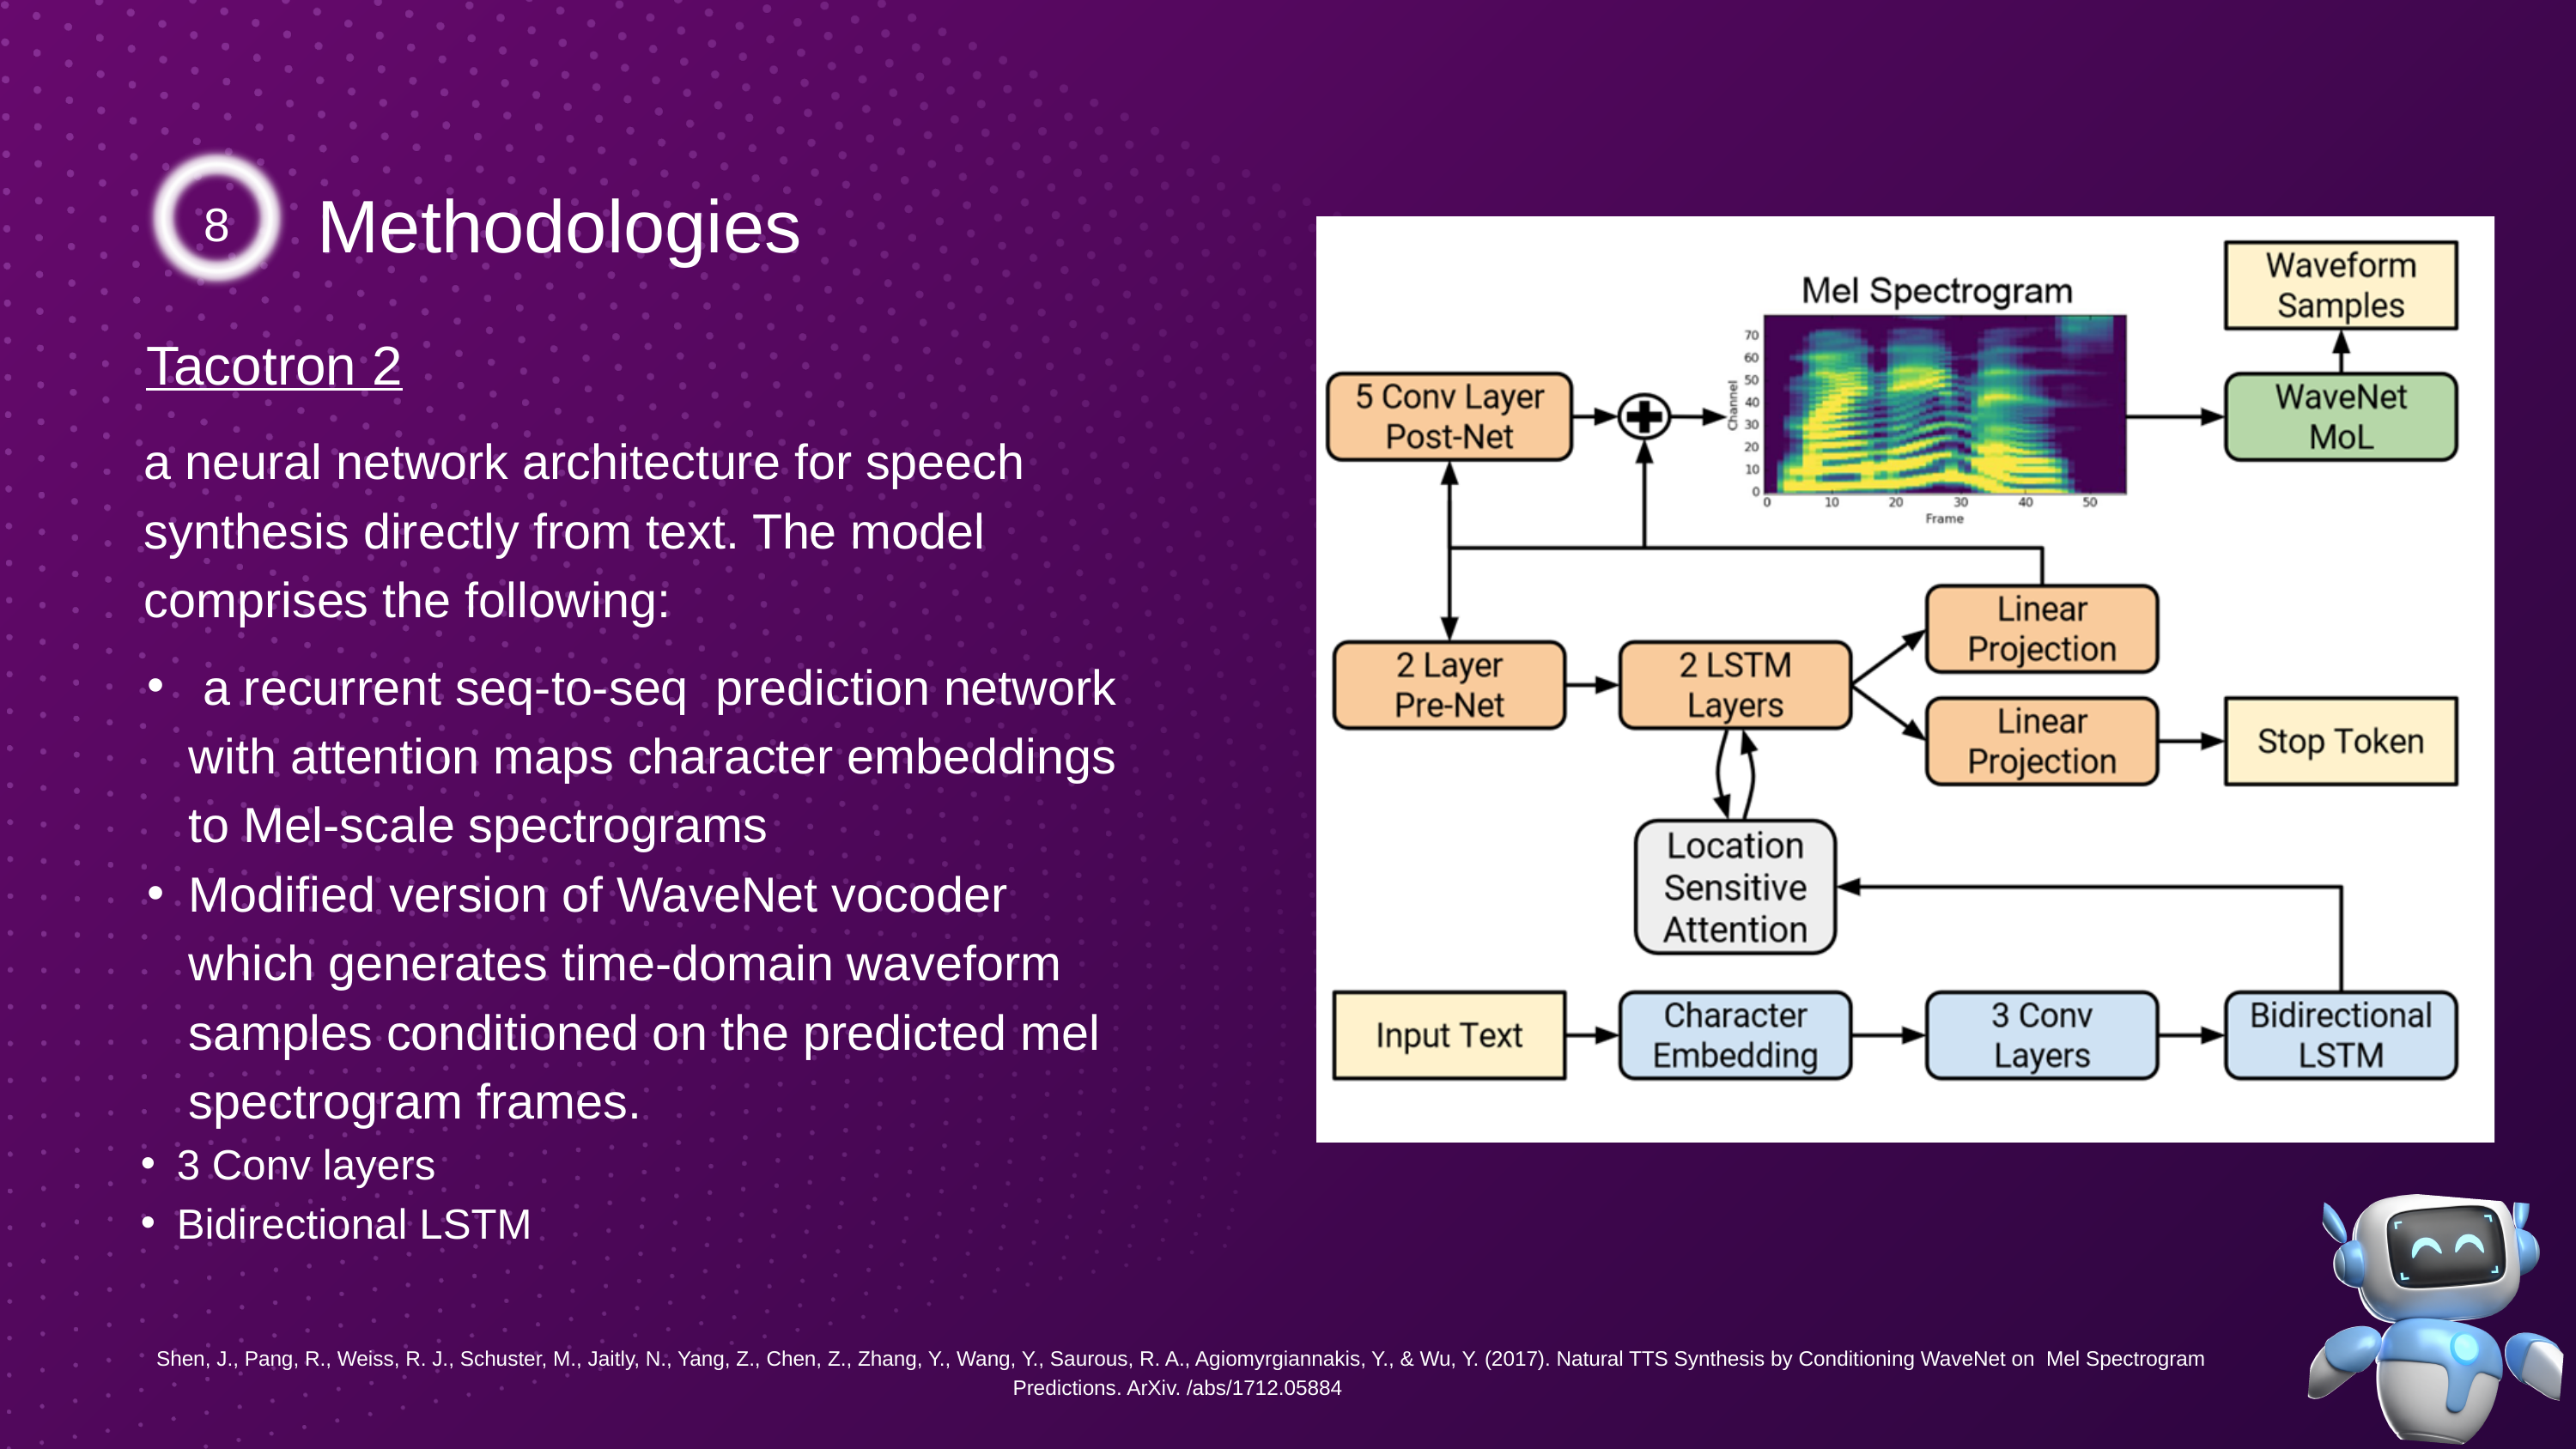

Methodologies
8

Tacotron 2
a neural network architecture for speech synthesis directly from text. The model comprises the following:

 a recurrent seq-to-seq  prediction network with attention maps character embeddings to Mel-scale spectrograms
Modified version of WaveNet vocoder which generates time-domain waveform samples conditioned on the predicted mel spectrogram frames.
3 Conv layers
Bidirectional LSTM

Shen, J., Pang, R., Weiss, R. J., Schuster, M., Jaitly, N., Yang, Z., Chen, Z., Zhang, Y., Wang, Y., Saurous, R. A., Agiomyrgiannakis, Y., & Wu, Y. (2017). Natural TTS Synthesis by Conditioning WaveNet on  Mel Spectrogram Predictions. ArXiv. /abs/1712.05884